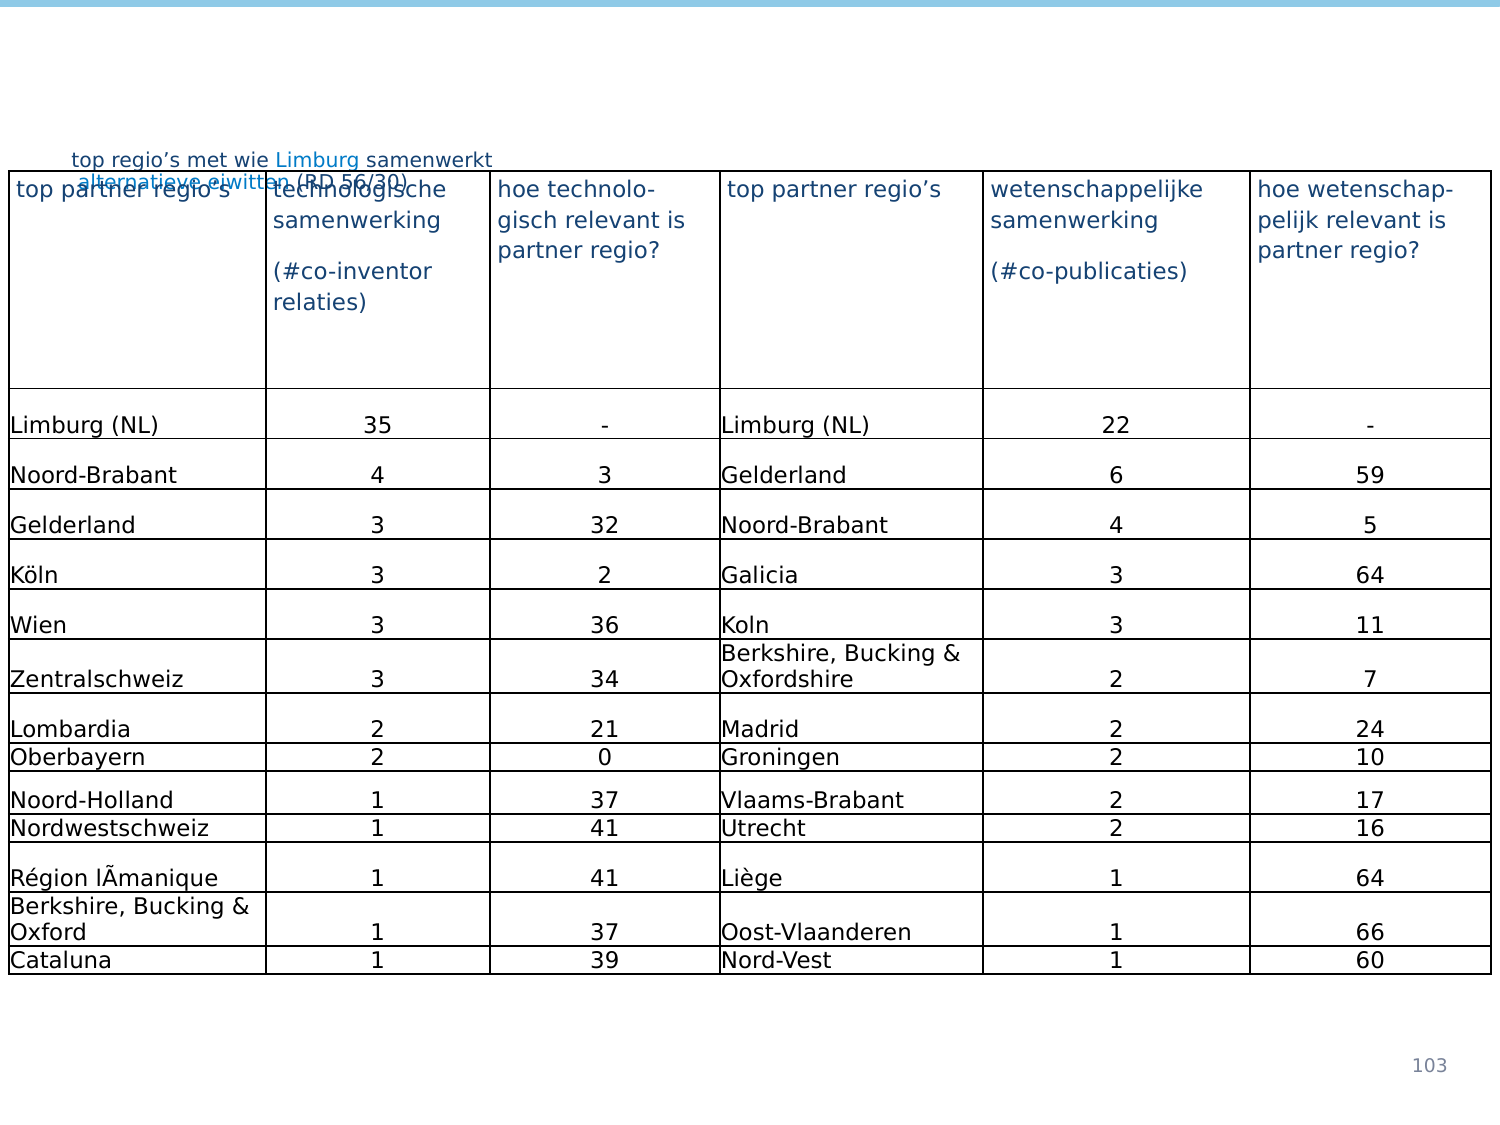

# top regio’s met wie Limburg samenwerkt alternatieve eiwitten (RD 56/30)
| top partner regio’s | technologische samenwerking (#co-inventor relaties) | hoe technolo-gisch relevant is partner regio? | top partner regio’s | wetenschappelijke samenwerking (#co-publicaties) | hoe wetenschap-pelijk relevant is partner regio? |
| --- | --- | --- | --- | --- | --- |
| Limburg (NL) | 35 | - | Limburg (NL) | 22 | - |
| Noord-Brabant | 4 | 3 | Gelderland | 6 | 59 |
| Gelderland | 3 | 32 | Noord-Brabant | 4 | 5 |
| Köln | 3 | 2 | Galicia | 3 | 64 |
| Wien | 3 | 36 | Koln | 3 | 11 |
| Zentralschweiz | 3 | 34 | Berkshire, Bucking & Oxfordshire | 2 | 7 |
| Lombardia | 2 | 21 | Madrid | 2 | 24 |
| Oberbayern | 2 | 0 | Groningen | 2 | 10 |
| Noord-Holland | 1 | 37 | Vlaams-Brabant | 2 | 17 |
| Nordwestschweiz | 1 | 41 | Utrecht | 2 | 16 |
| Région lÃmanique | 1 | 41 | Liège | 1 | 64 |
| Berkshire, Bucking & Oxford | 1 | 37 | Oost-Vlaanderen | 1 | 66 |
| Cataluna | 1 | 39 | Nord-Vest | 1 | 60 |

103